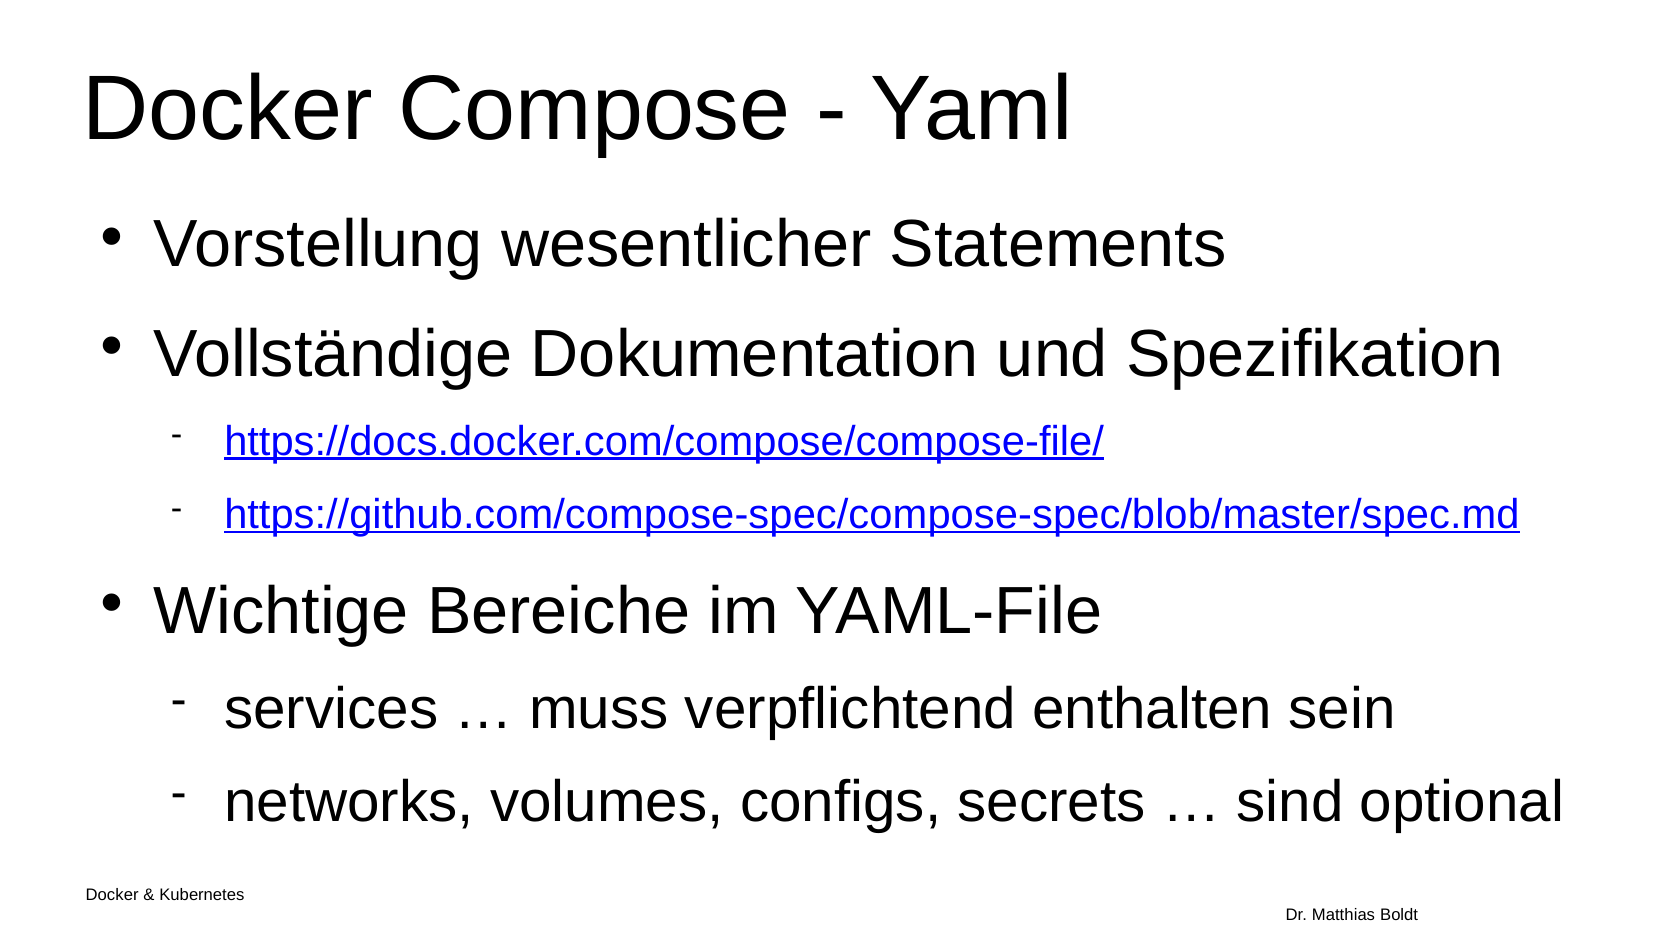

Docker Compose - Yaml
Vorstellung wesentlicher Statements
Vollständige Dokumentation und Spezifikation
https://docs.docker.com/compose/compose-file/
https://github.com/compose-spec/compose-spec/blob/master/spec.md
Wichtige Bereiche im YAML-File
services … muss verpflichtend enthalten sein
networks, volumes, configs, secrets … sind optional

Docker & Kubernetes																Dr. Matthias Boldt